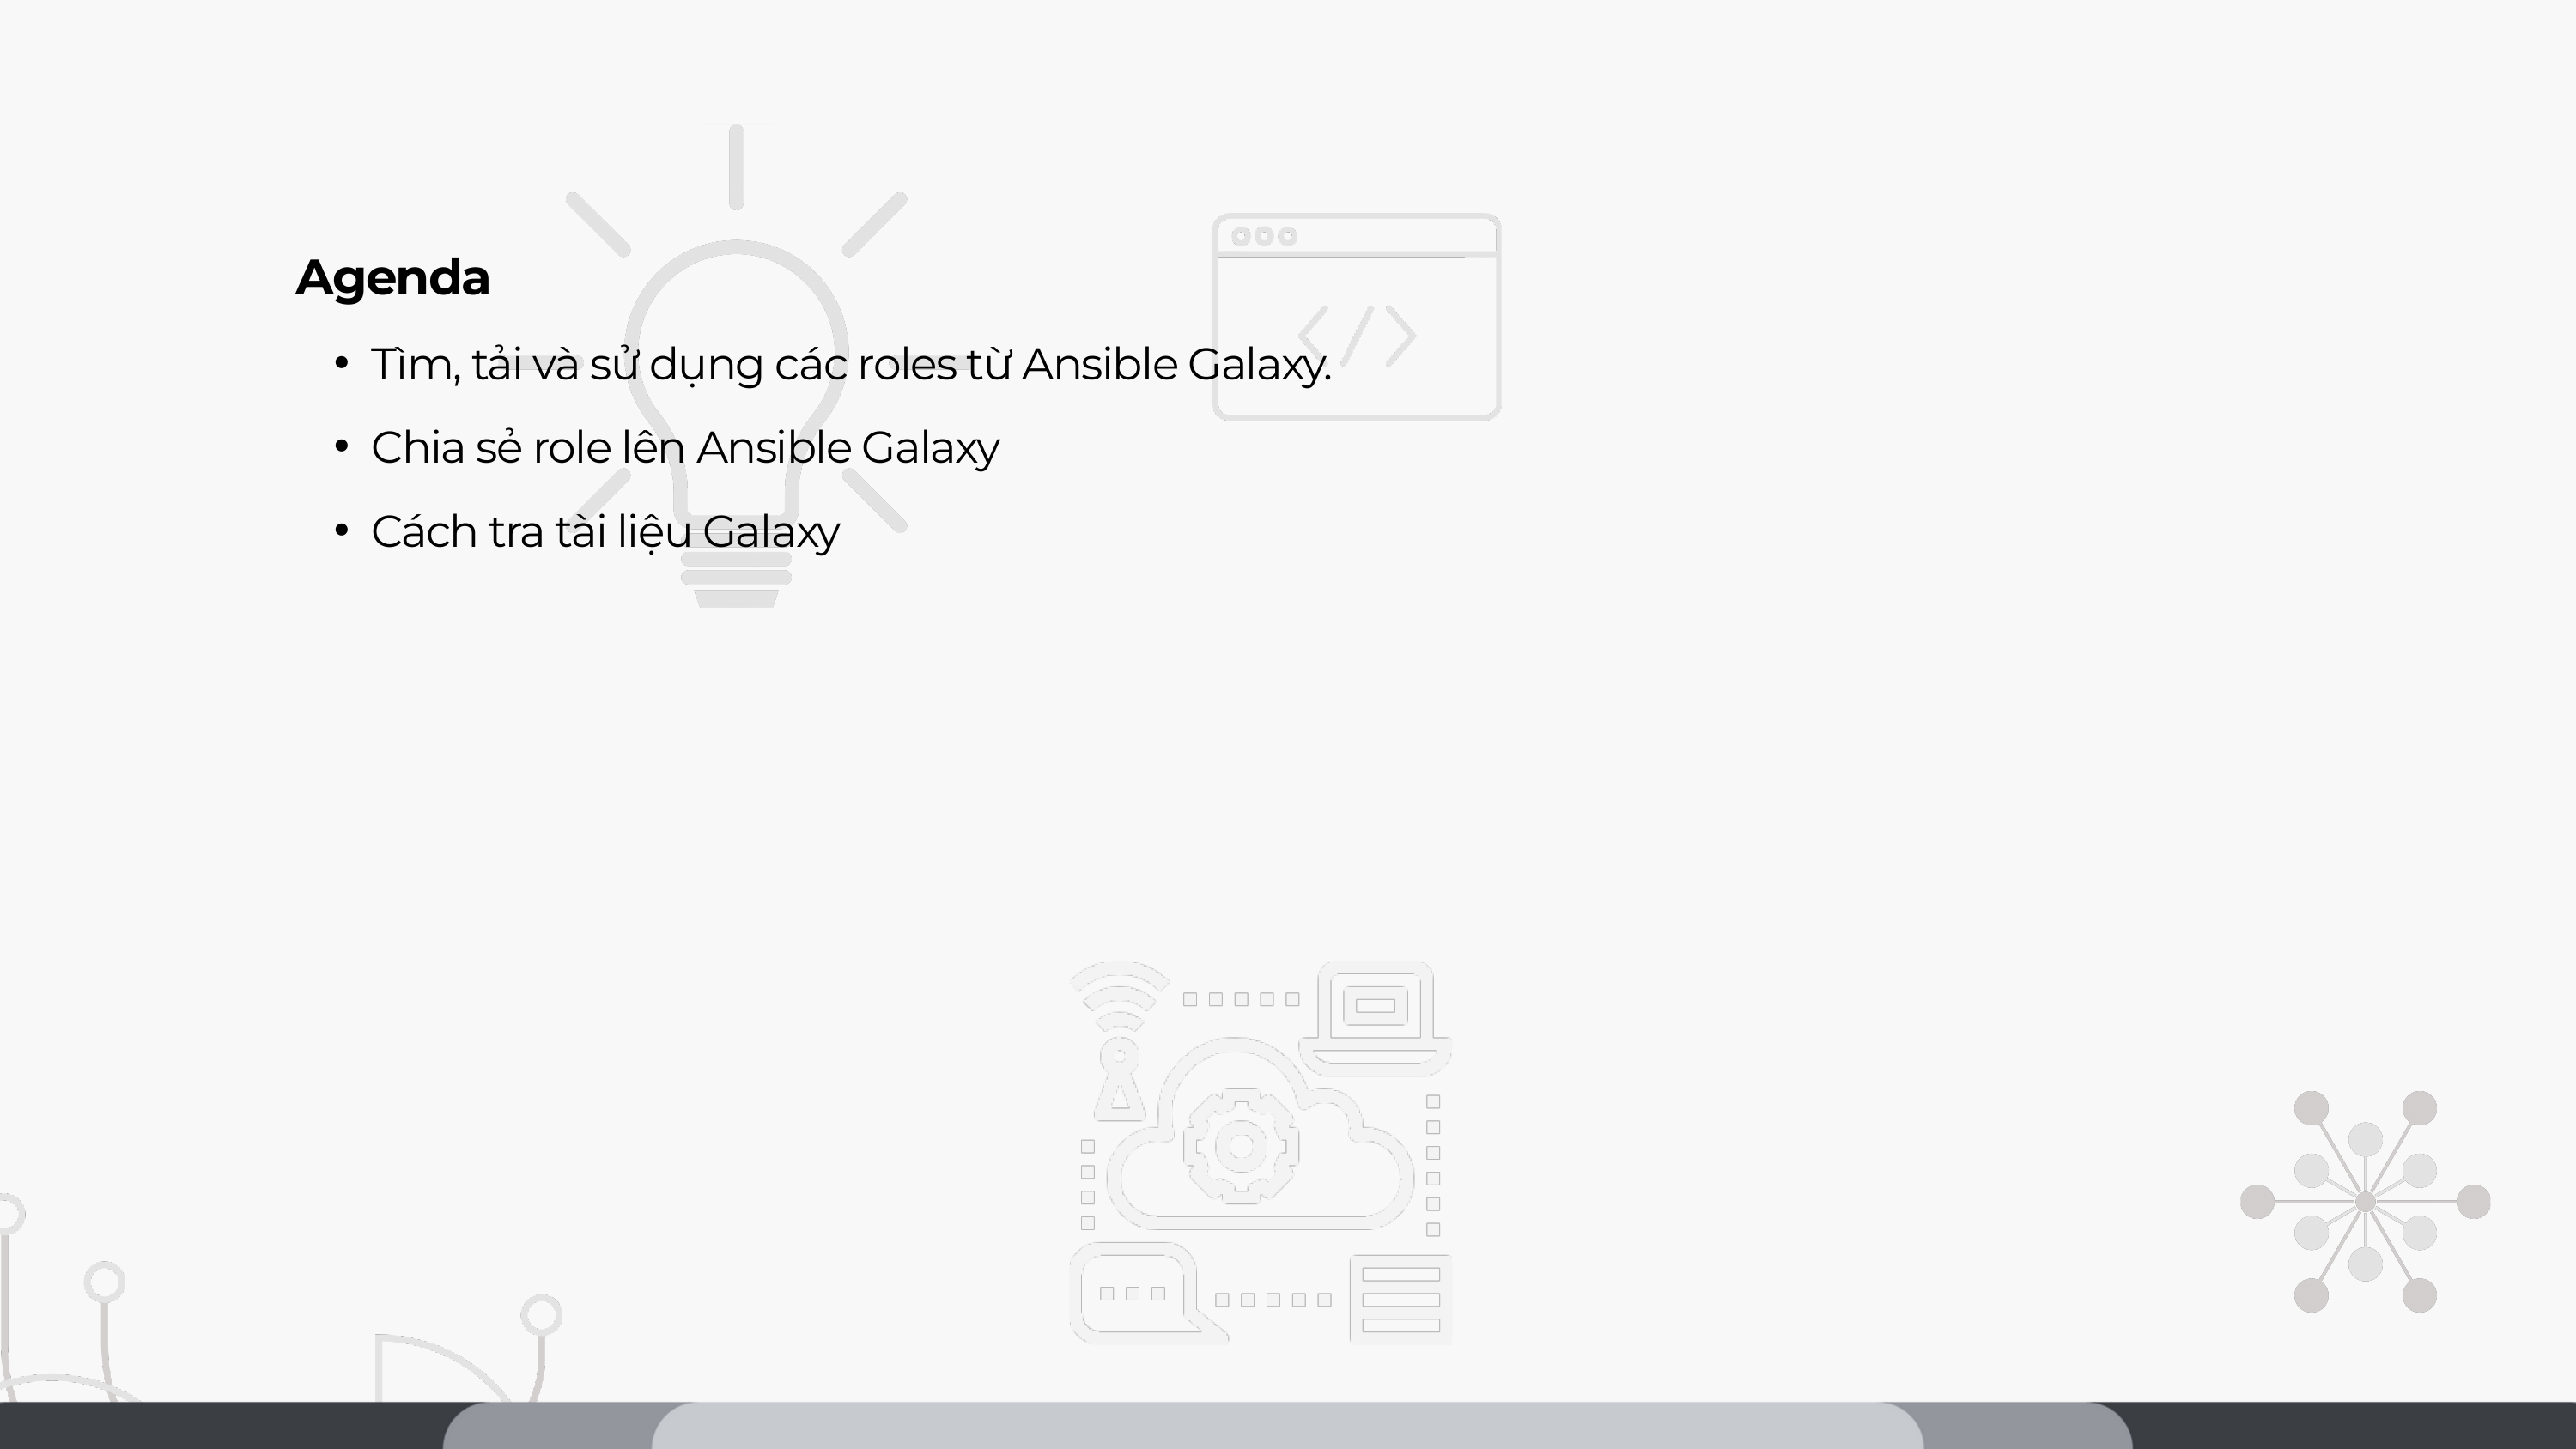

Agenda
Tìm, tải và sử dụng các roles từ Ansible Galaxy.
Chia sẻ role lên Ansible Galaxy
Cách tra tài liệu Galaxy